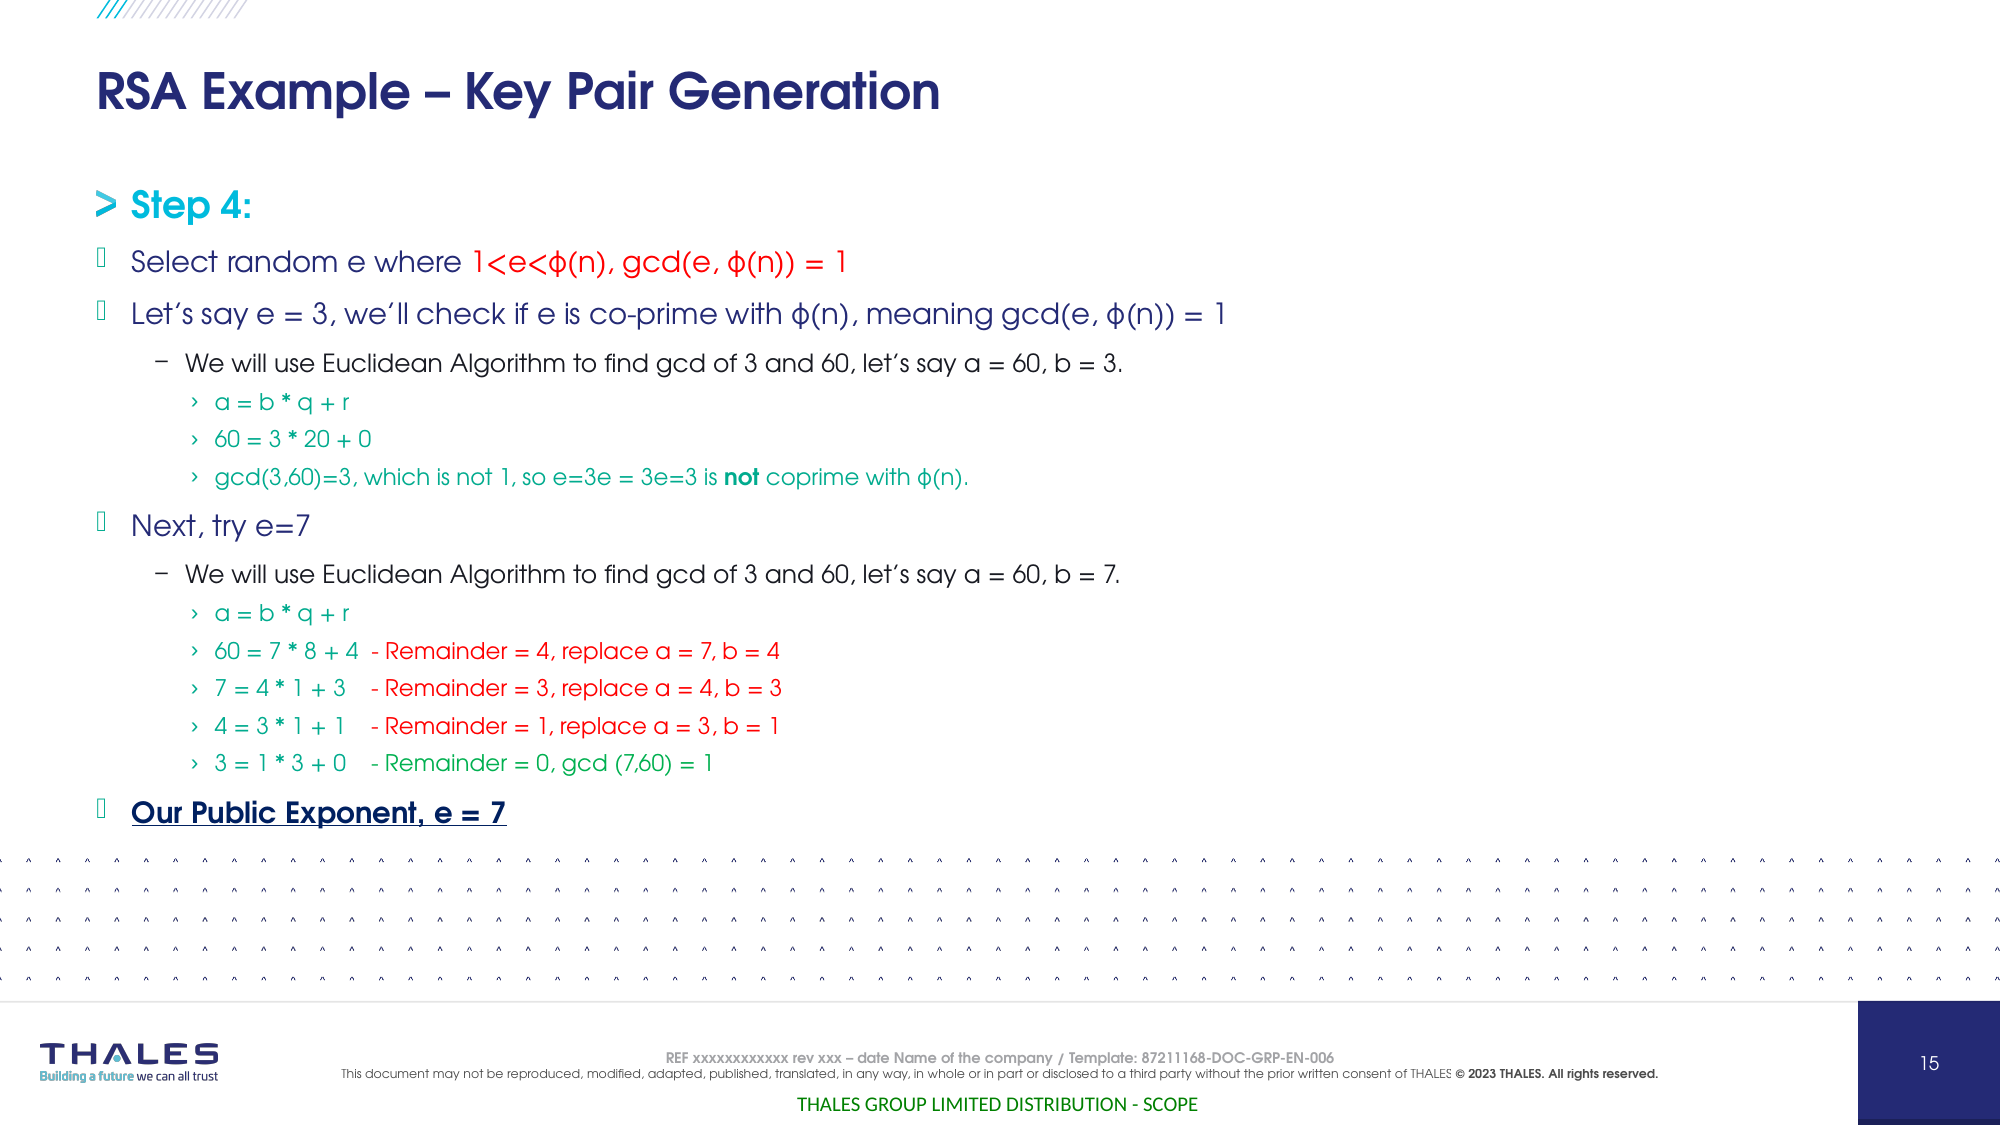

# RSA Example – Key Pair Generation
Step 4:
Select random e where 1<e<ϕ(n), gcd(e, ϕ(n)) = 1
Let’s say e = 3, we’ll check if e is co-prime with ϕ(n), meaning gcd(e, ϕ(n)) = 1
We will use Euclidean Algorithm to find gcd of 3 and 60, let’s say a = 60, b = 3.
a = b * q + r
60 = 3 * 20 + 0
gcd(3,60)=3, which is not 1, so e=3e = 3e=3 is not coprime with ϕ(n).
Next, try e=7
We will use Euclidean Algorithm to find gcd of 3 and 60, let’s say a = 60, b = 7.
a = b * q + r
60 = 7 * 8 + 4  - Remainder = 4, replace a = 7, b = 4
7 = 4 * 1 + 3    - Remainder = 3, replace a = 4, b = 3
4 = 3 * 1 + 1    - Remainder = 1, replace a = 3, b = 1
3 = 1 * 3 + 0    - Remainder = 0, gcd (7,60) = 1
Our Public Exponent, e = 7